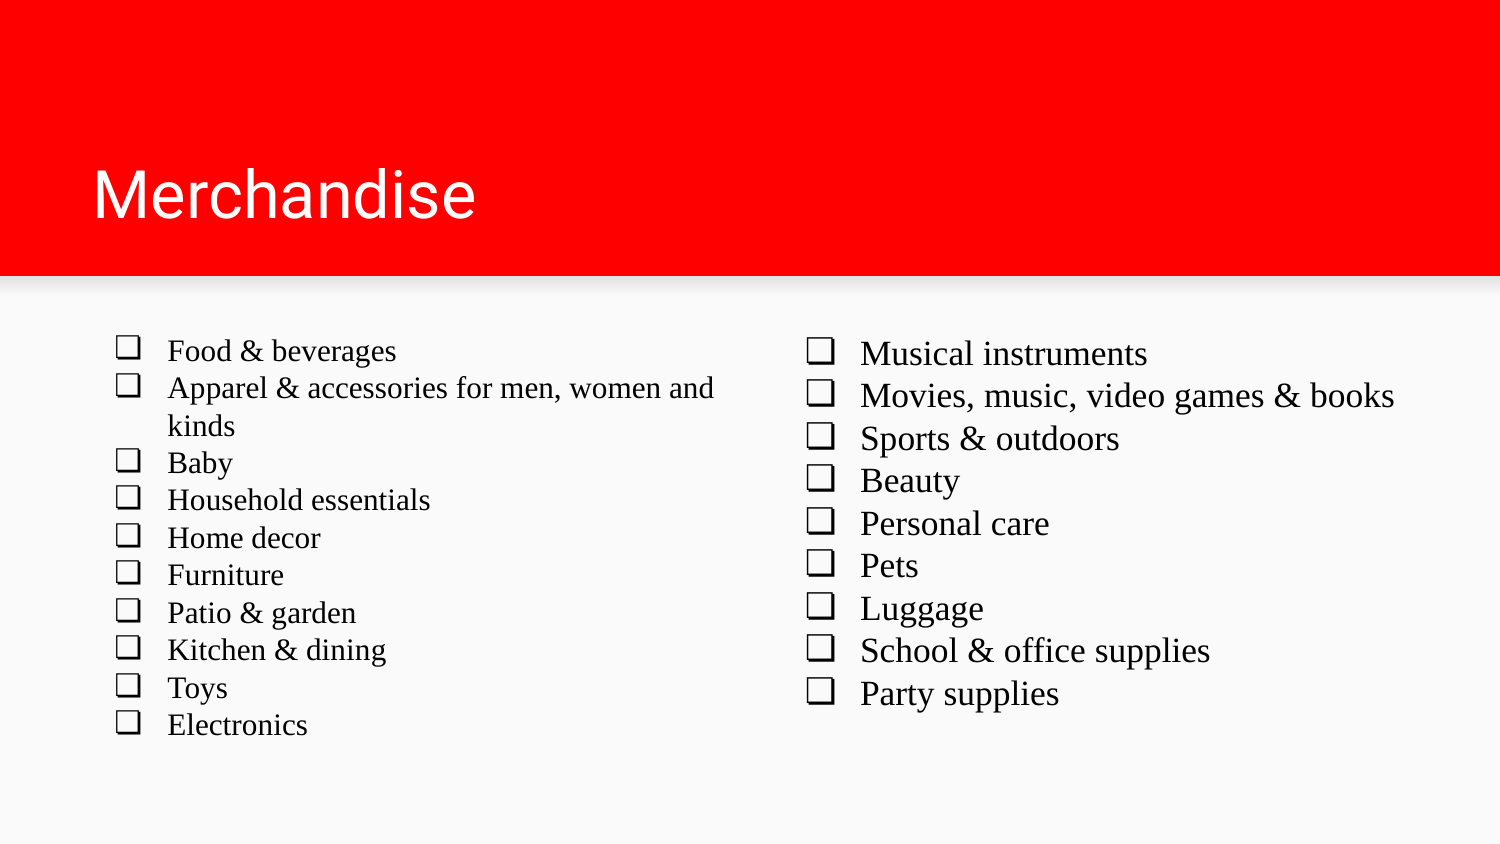

# Merchandise
Food & beverages
Apparel & accessories for men, women and kinds
Baby
Household essentials
Home decor
Furniture
Patio & garden
Kitchen & dining
Toys
Electronics

Musical instruments
Movies, music, video games & books
Sports & outdoors
Beauty
Personal care
Pets
Luggage
School & office supplies
Party supplies